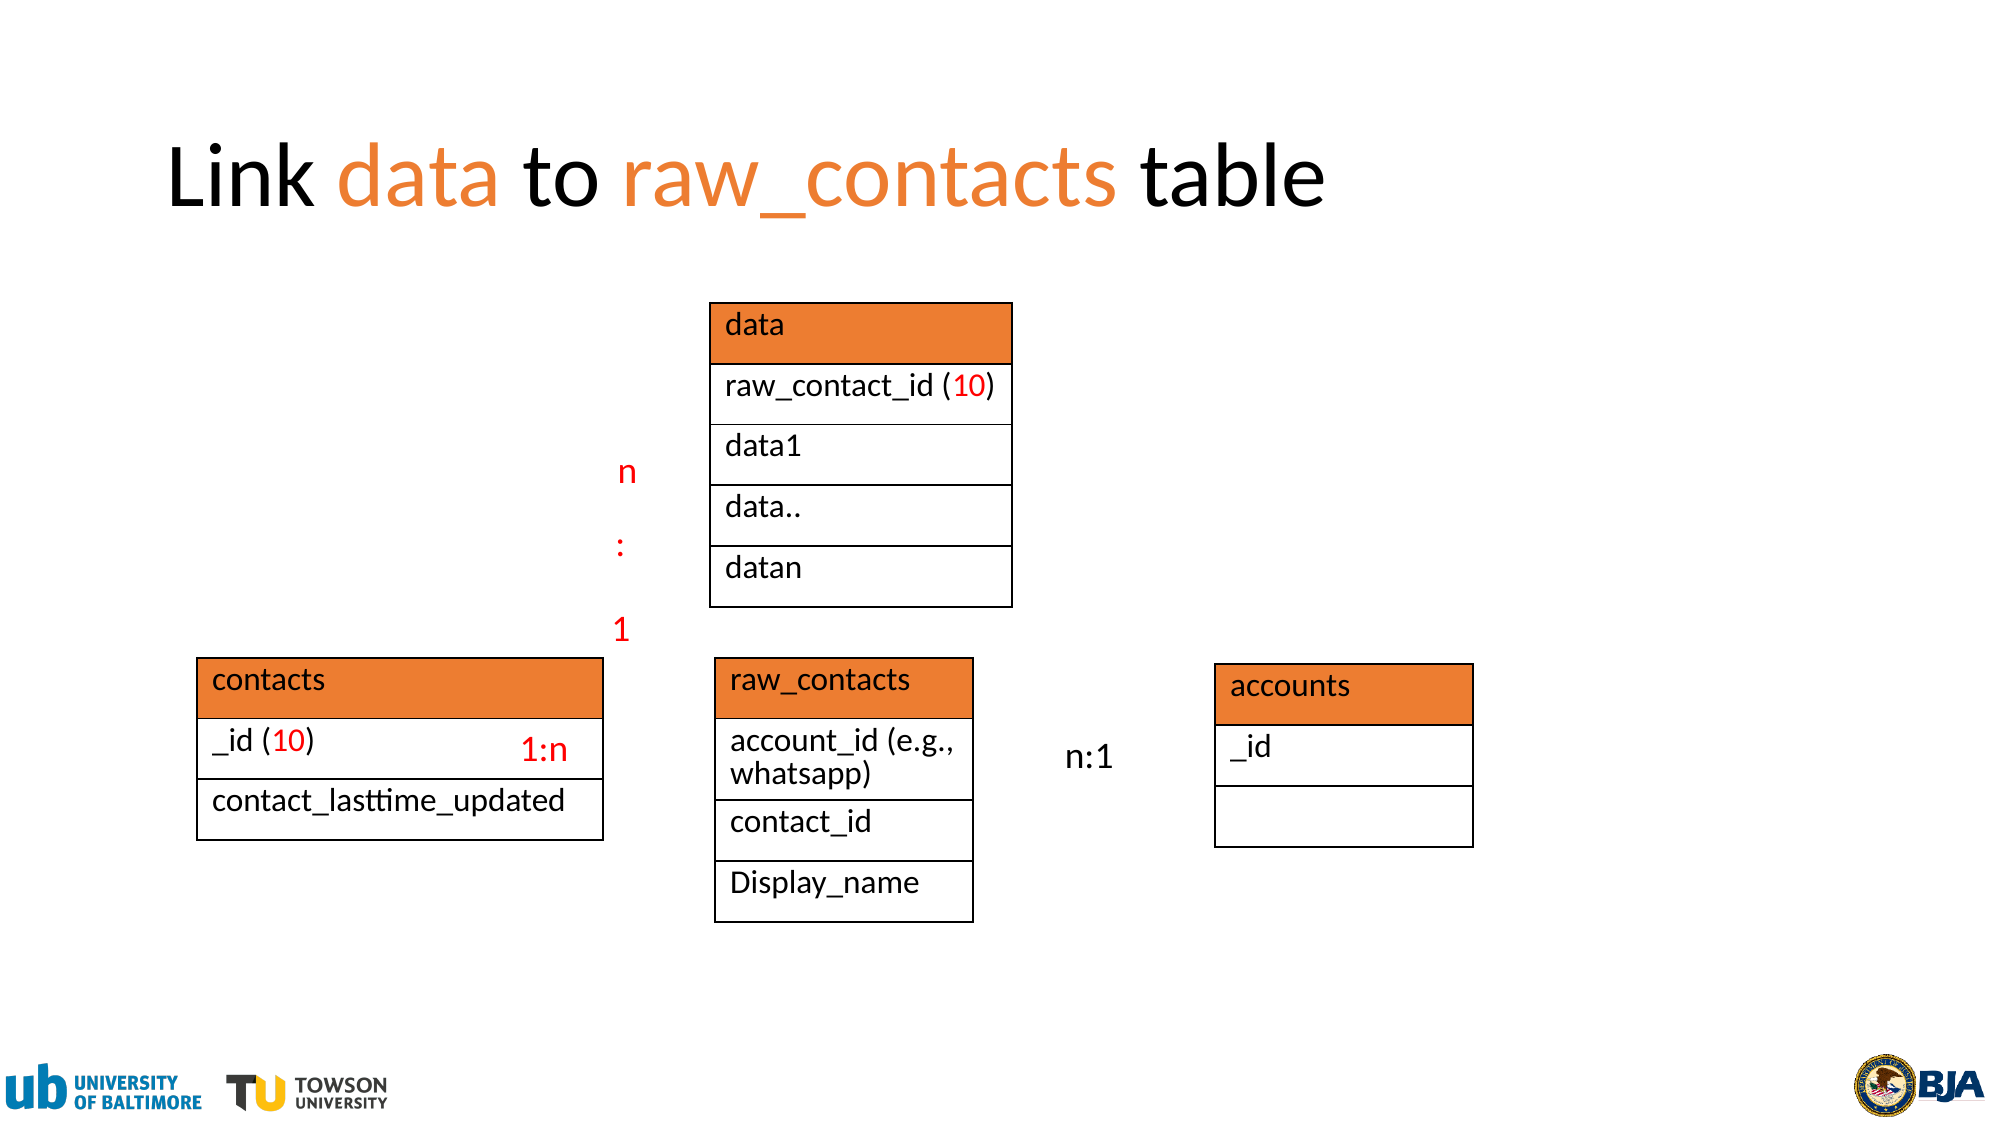

# Link data to raw_contacts table
| data |
| --- |
| raw\_contact\_id (10) |
| data1 |
| data.. |
| datan |
n
:
1
| contacts |
| --- |
| \_id (10) |
| contact\_lasttime\_updated |
| raw\_contacts |
| --- |
| account\_id (e.g., whatsapp) |
| contact\_id |
| Display\_name |
| accounts |
| --- |
| \_id |
|  |
1:n
n:1